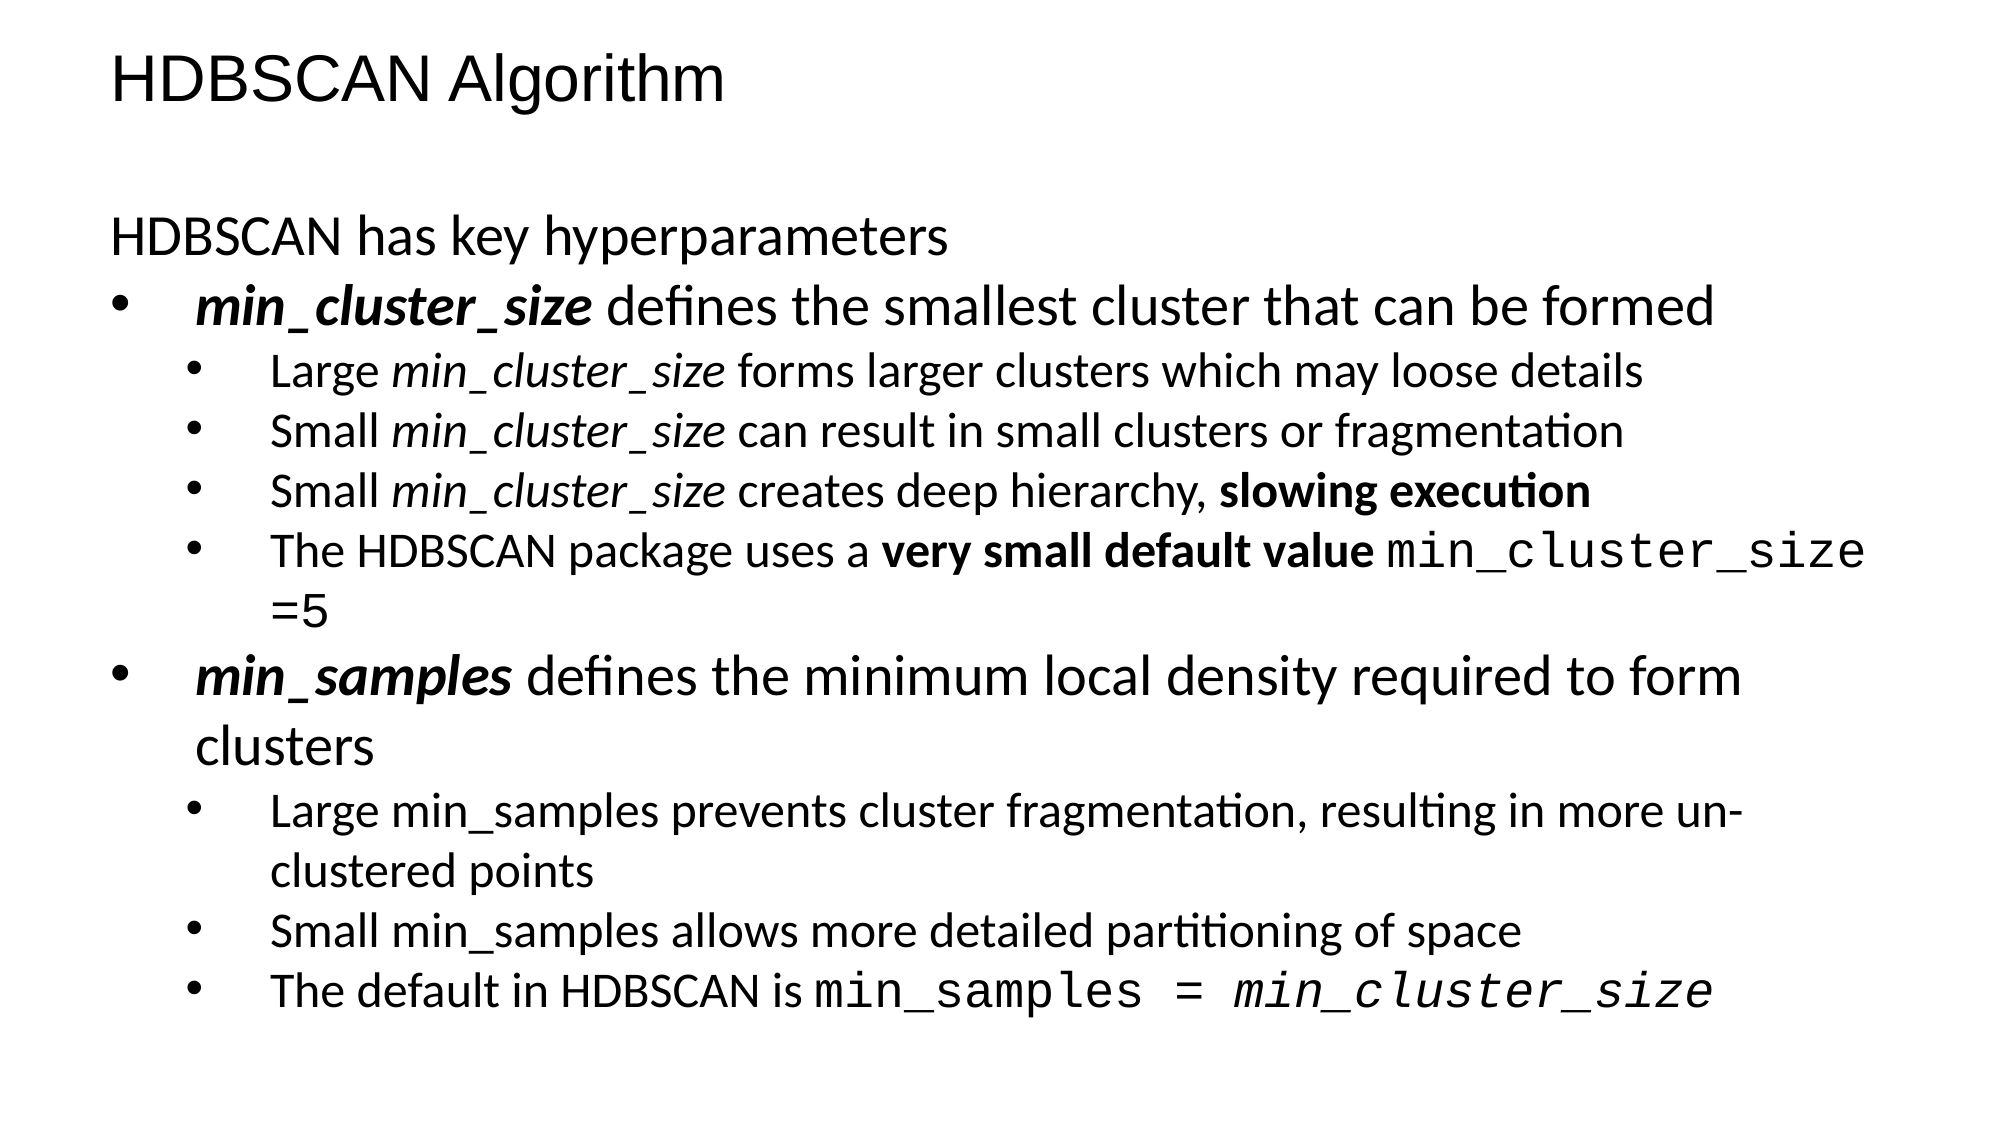

# HDBSCAN Algorithm
HDBSCAN has key hyperparameters
min_cluster_size defines the smallest cluster that can be formed
Large min_cluster_size forms larger clusters which may loose details
Small min_cluster_size can result in small clusters or fragmentation
Small min_cluster_size creates deep hierarchy, slowing execution
The HDBSCAN package uses a very small default value min_cluster_size =5
min_samples defines the minimum local density required to form clusters
Large min_samples prevents cluster fragmentation, resulting in more un-clustered points
Small min_samples allows more detailed partitioning of space
The default in HDBSCAN is min_samples = min_cluster_size